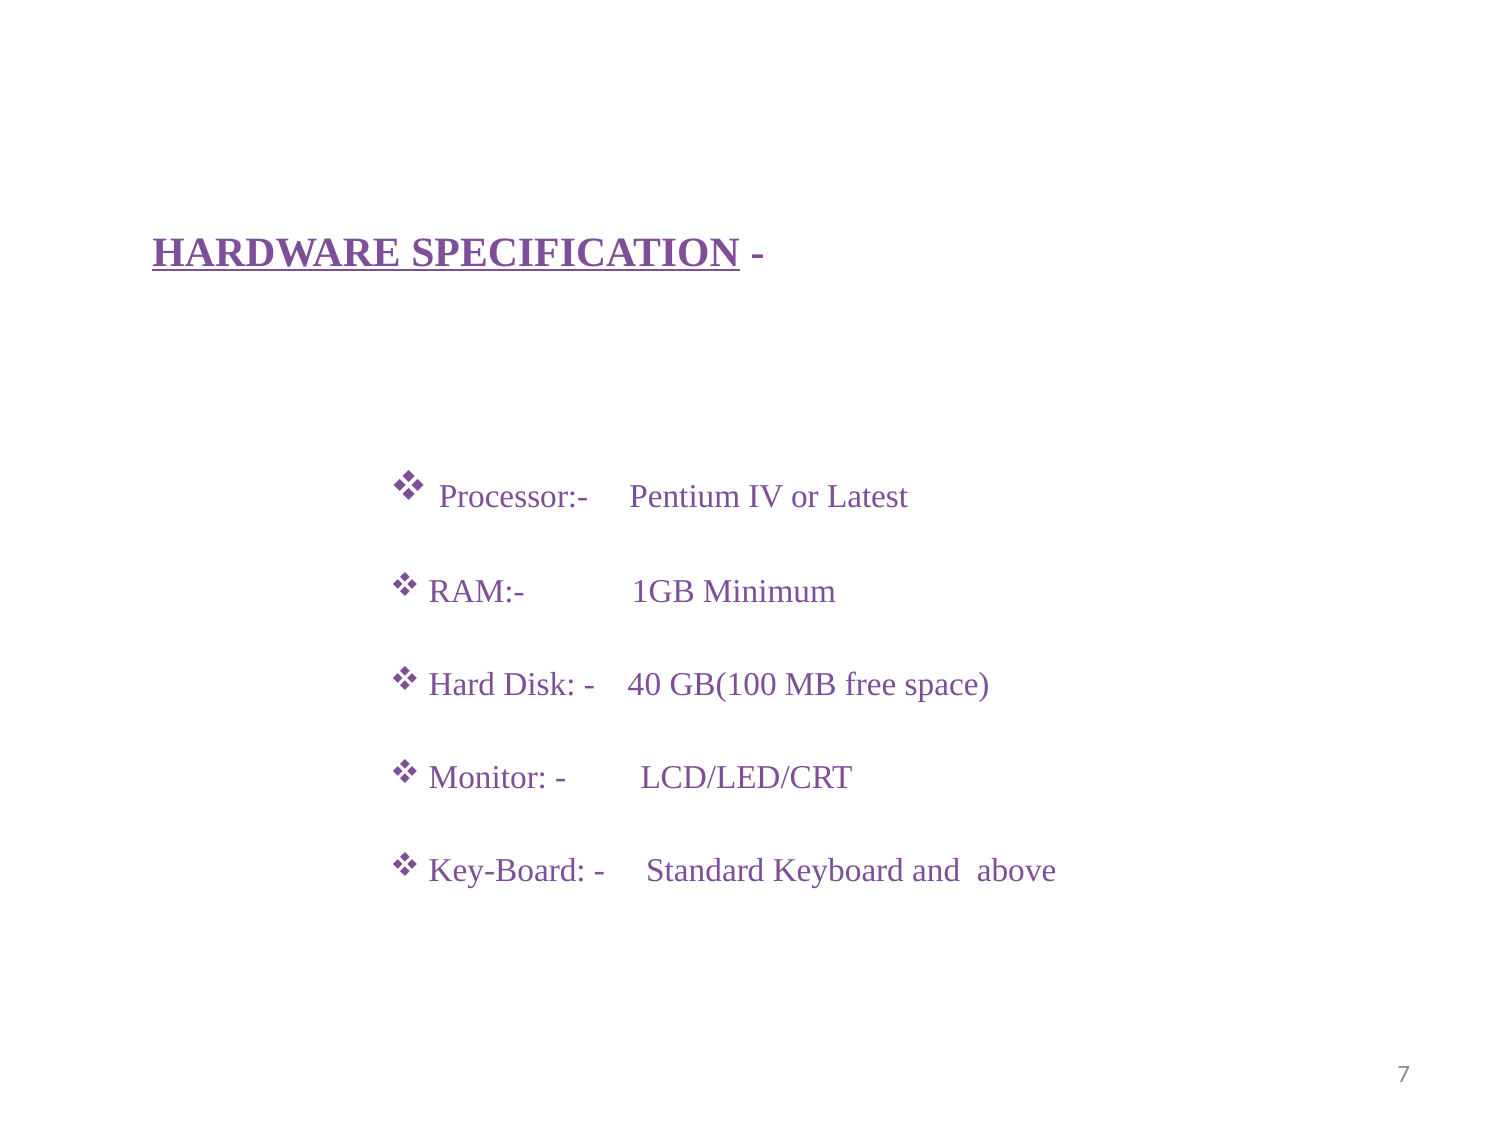

# HARDWARE SPECIFICATION -

 Processor:-     Pentium IV or Latest

 RAM:-             1GB Minimum

 Hard Disk: -    40 GB(100 MB free space)

 Monitor: -         LCD/LED/CRT

 Key-Board: -     Standard Keyboard and  above

7